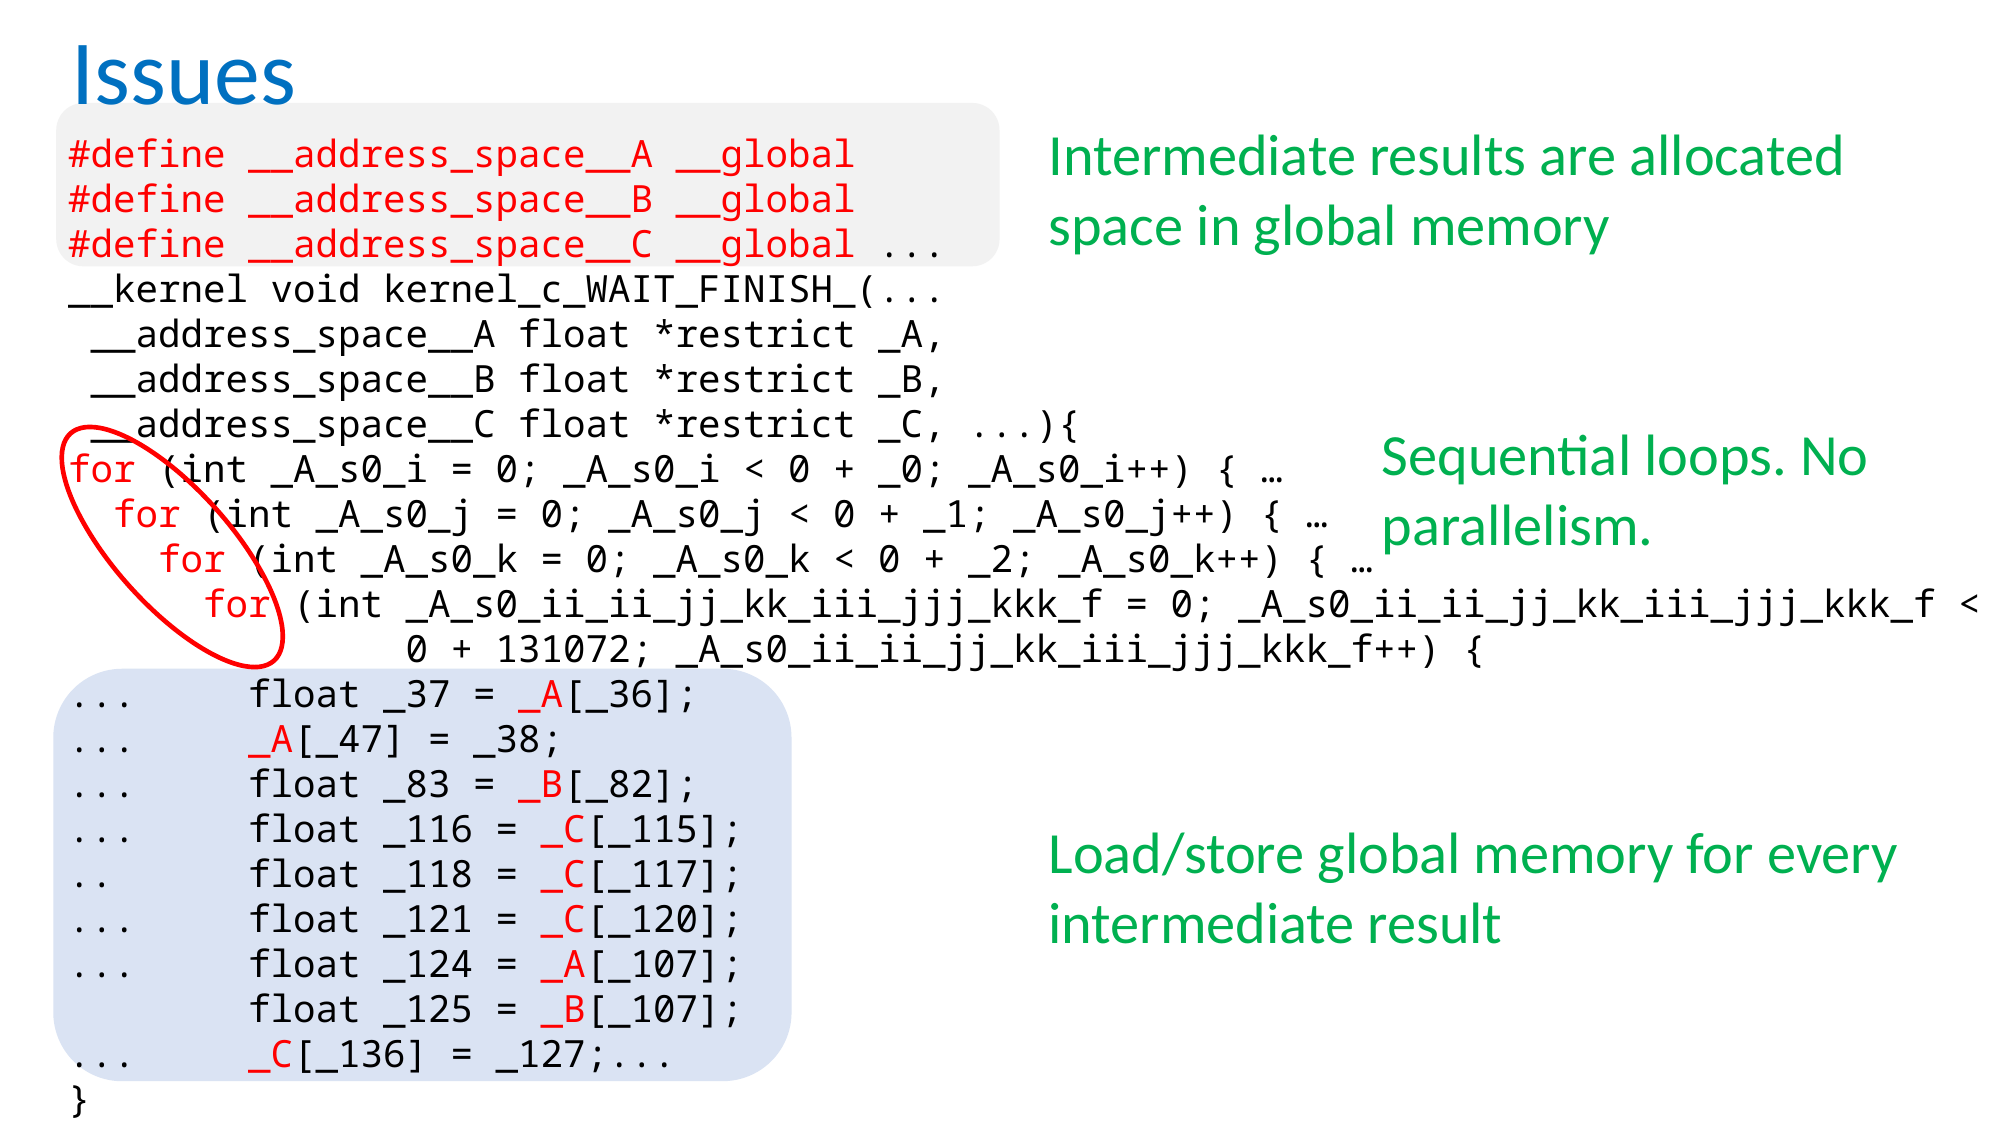

# Issues

Intermediate results are allocated space in global memory
#define __address_space__A __global
#define __address_space__B __global
#define __address_space__C __global ...
__kernel void kernel_c_WAIT_FINISH_(...
 __address_space__A float *restrict _A,
 __address_space__B float *restrict _B,
 __address_space__C float *restrict _C, ...){
for (int _A_s0_i = 0; _A_s0_i < 0 + _0; _A_s0_i++) { …
  for (int _A_s0_j = 0; _A_s0_j < 0 + _1; _A_s0_j++) { …
    for (int _A_s0_k = 0; _A_s0_k < 0 + _2; _A_s0_k++) { …
      for (int _A_s0_ii_ii_jj_kk_iii_jjj_kkk_f = 0; _A_s0_ii_ii_jj_kk_iii_jjj_kkk_f <
               0 + 131072; _A_s0_ii_ii_jj_kk_iii_jjj_kkk_f++) {
...     float _37 = _A[_36];
...     _A[_47] = _38;
...     float _83 = _B[_82];
...     float _116 = _C[_115];
..      float _118 = _C[_117];
...     float _121 = _C[_120];
...     float _124 = _A[_107];
        float _125 = _B[_107];
...     _C[_136] = _127;...
}

Sequential loops. No parallelism.

Load/store global memory for every intermediate result